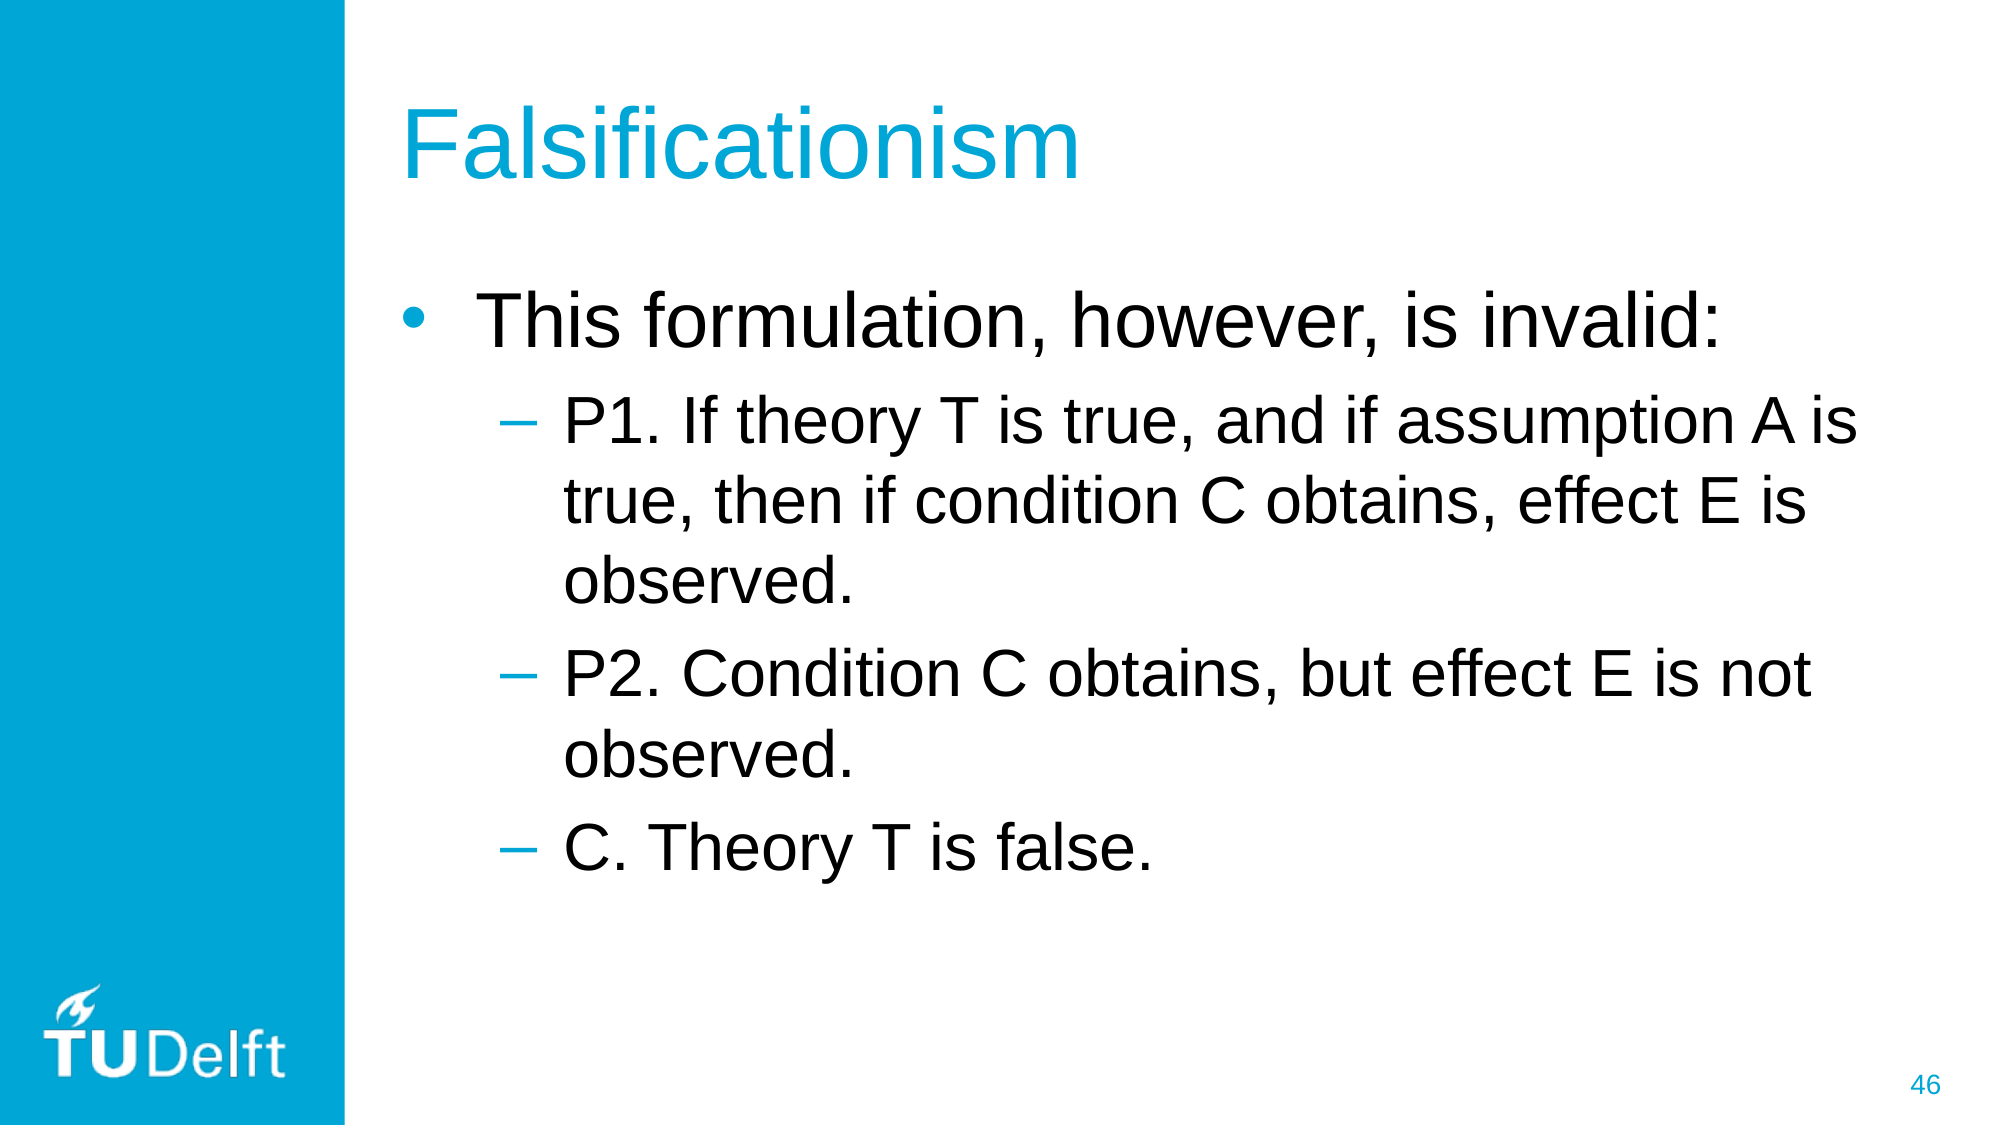

# Falsificationism
This formulation, however, is invalid:
P1. If theory T is true, and if assumption A is true, then if condition C obtains, effect E is observed.
P2. Condition C obtains, but effect E is not observed.
C. Theory T is false.